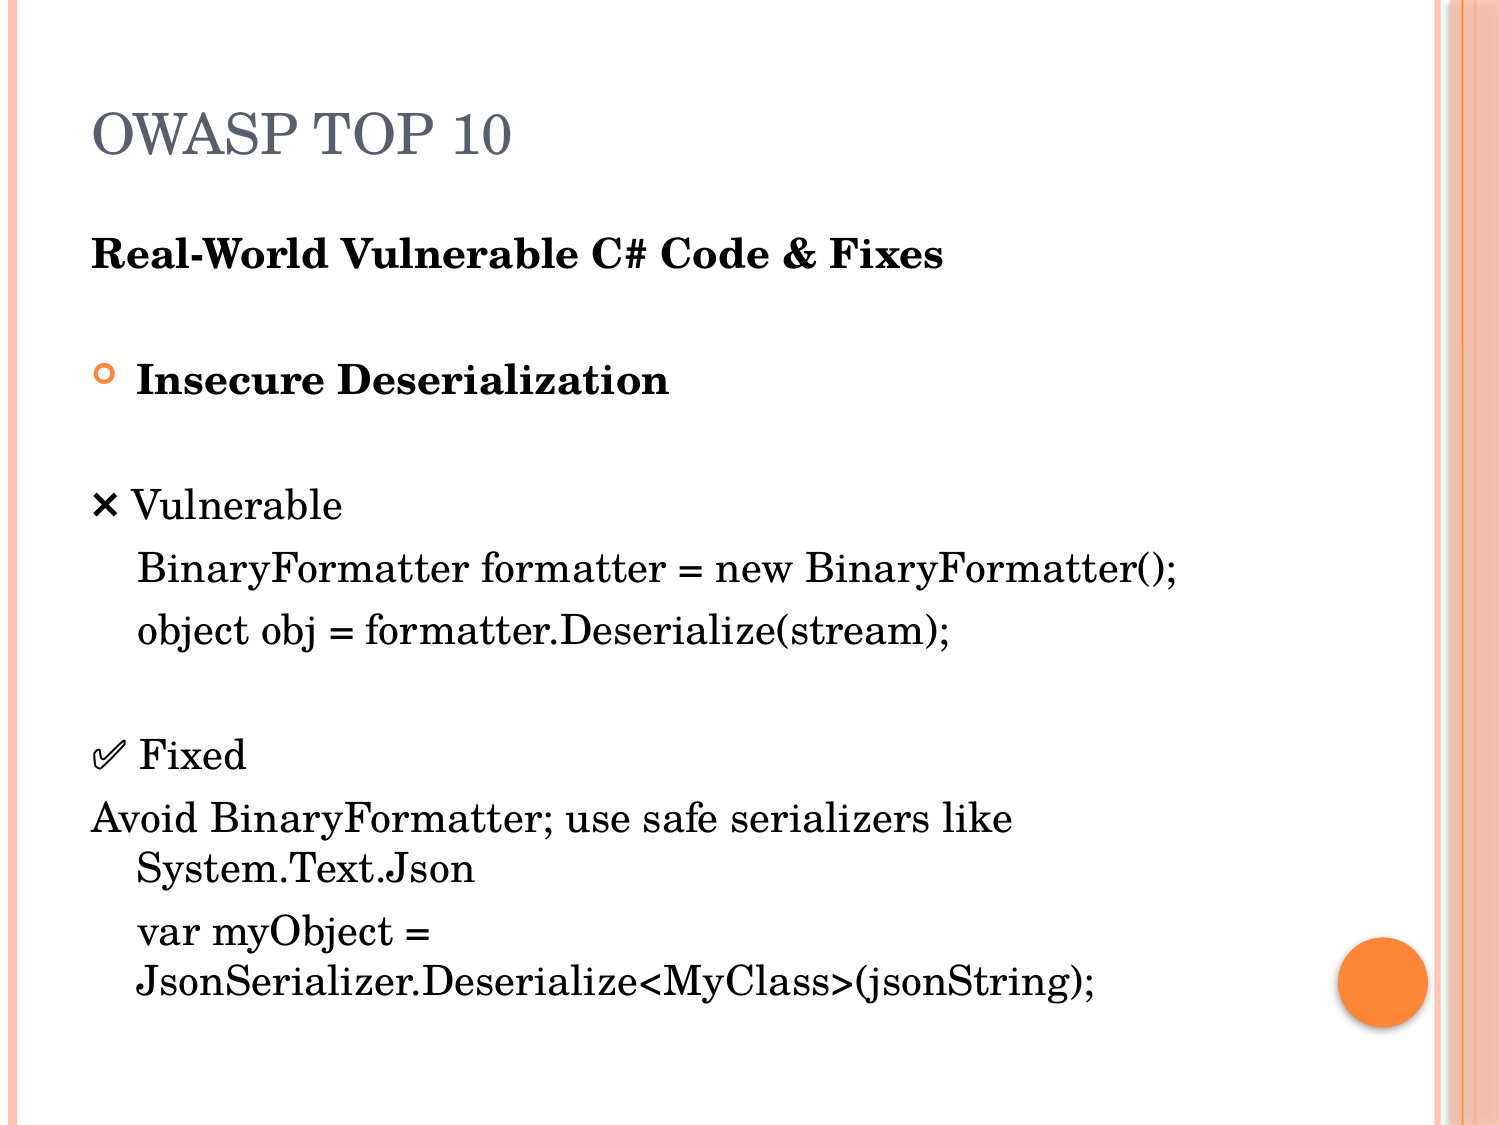

# OWASP Top 10
Real-World Vulnerable C# Code & Fixes

Insecure Deserialization

❌ Vulnerable
    BinaryFormatter formatter = new BinaryFormatter();
    object obj = formatter.Deserialize(stream);

✅ Fixed
Avoid BinaryFormatter; use safe serializers like System.Text.Json
    var myObject = JsonSerializer.Deserialize<MyClass>(jsonString);